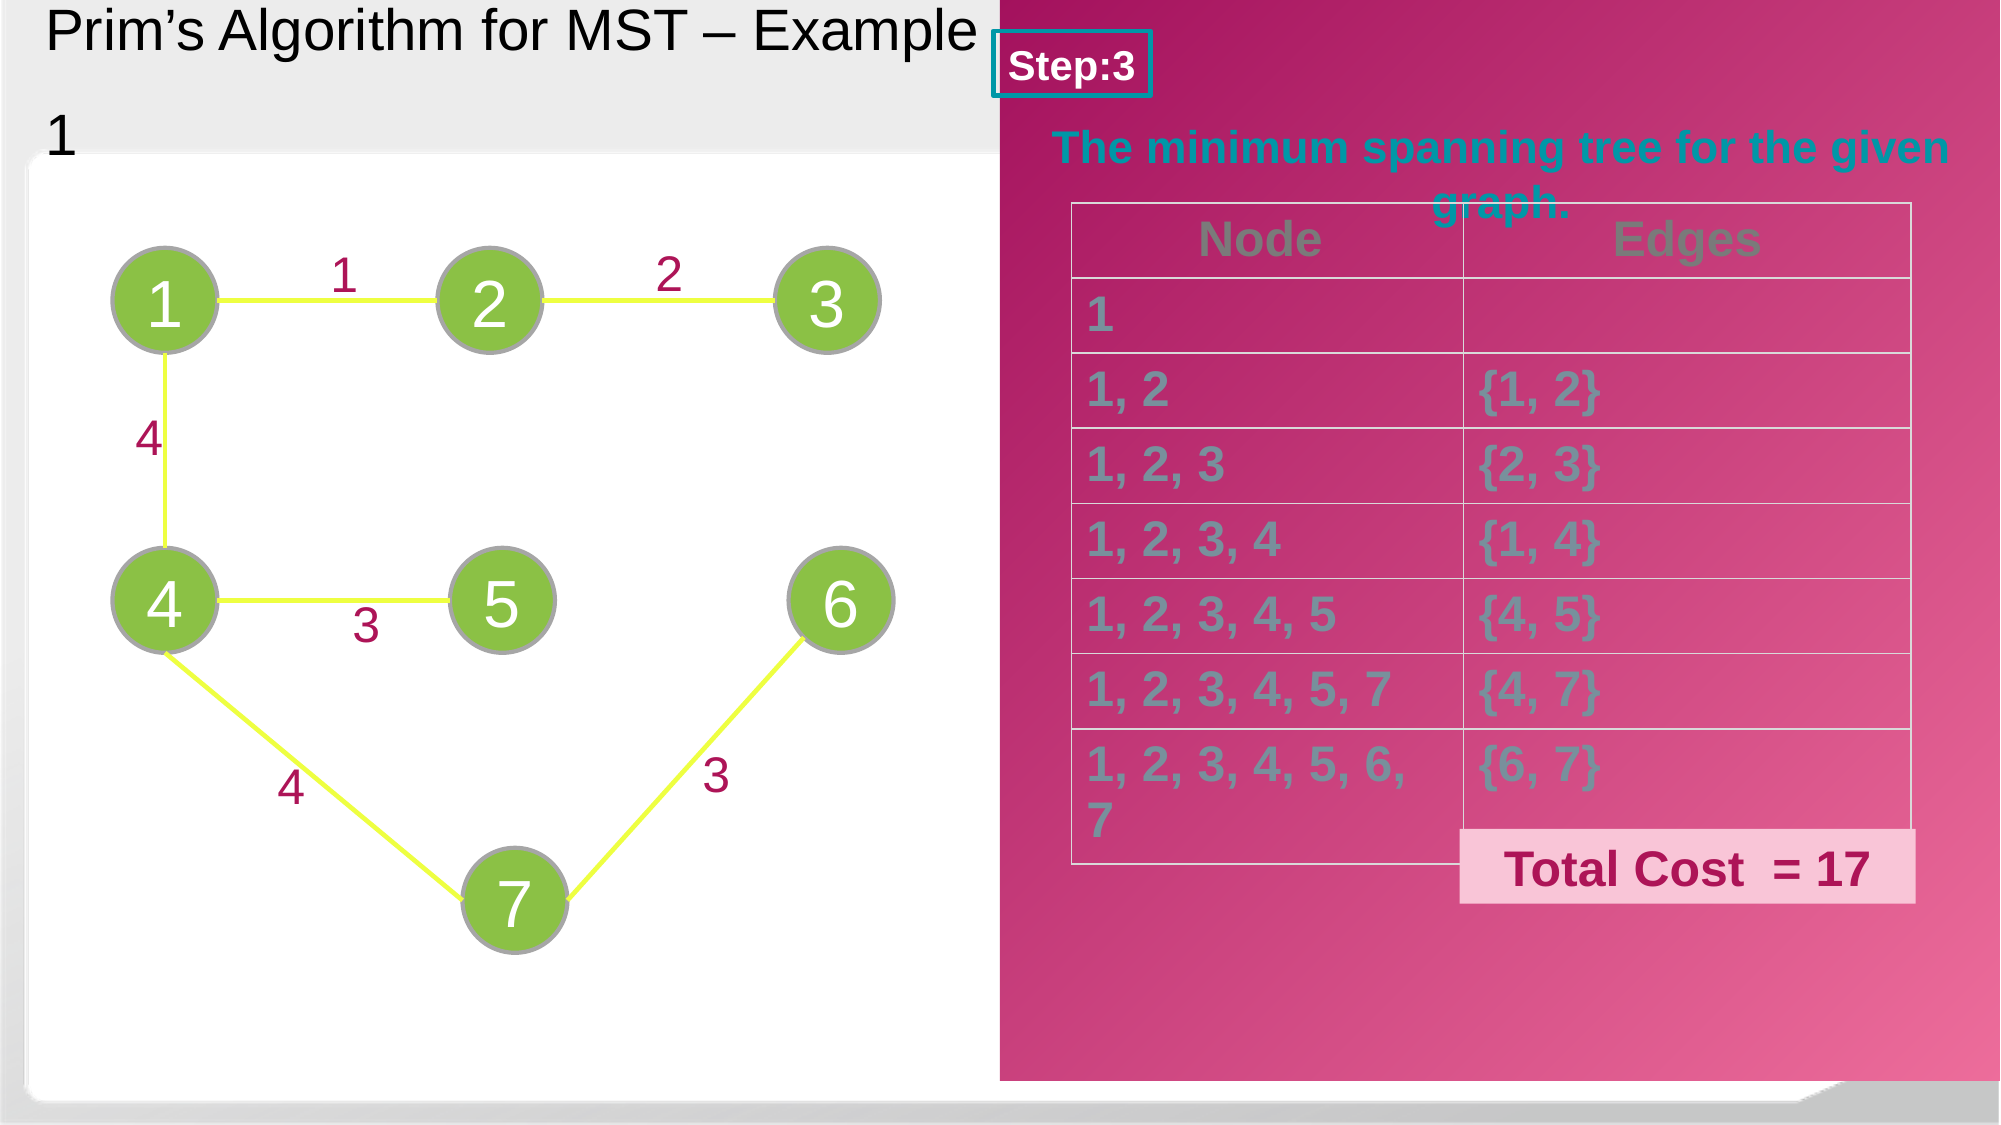

Prim’s Algorithm for MST – Example 1
Step:3
The minimum spanning tree for the given graph.
| Node | Edges |
| --- | --- |
| 1 |  |
| 1, 2 | {1, 2} |
| 1, 2, 3 | {2, 3} |
| 1, 2, 3, 4 | {1, 4} |
| 1, 2, 3, 4, 5 | {4, 5} |
| 1, 2, 3, 4, 5, 7 | {4, 7} |
| 1, 2, 3, 4, 5, 6, 7 | {6, 7} |
2
1
1
2
3
4
4
5
6
3
3
4
Total Cost  = 17
7